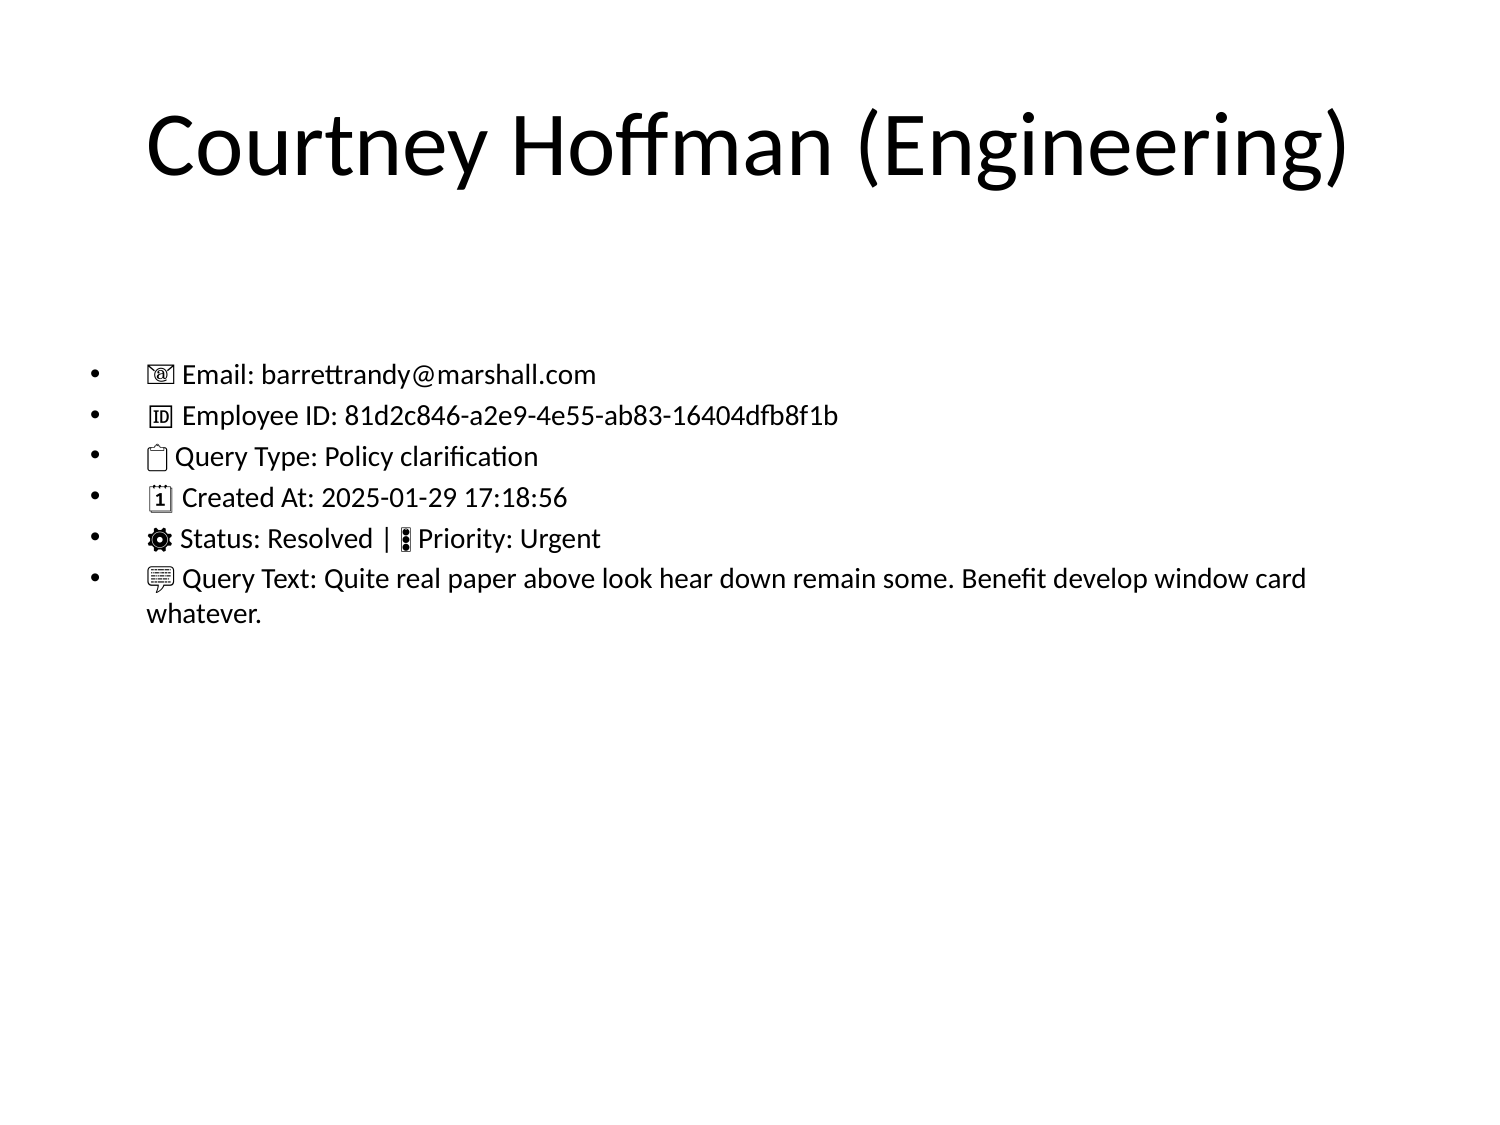

# Courtney Hoffman (Engineering)

📧 Email: barrettrandy@marshall.com
🆔 Employee ID: 81d2c846-a2e9-4e55-ab83-16404dfb8f1b
📋 Query Type: Policy clarification
🗓 Created At: 2025-01-29 17:18:56
⚙ Status: Resolved | 🚦 Priority: Urgent
💬 Query Text: Quite real paper above look hear down remain some. Benefit develop window card whatever.